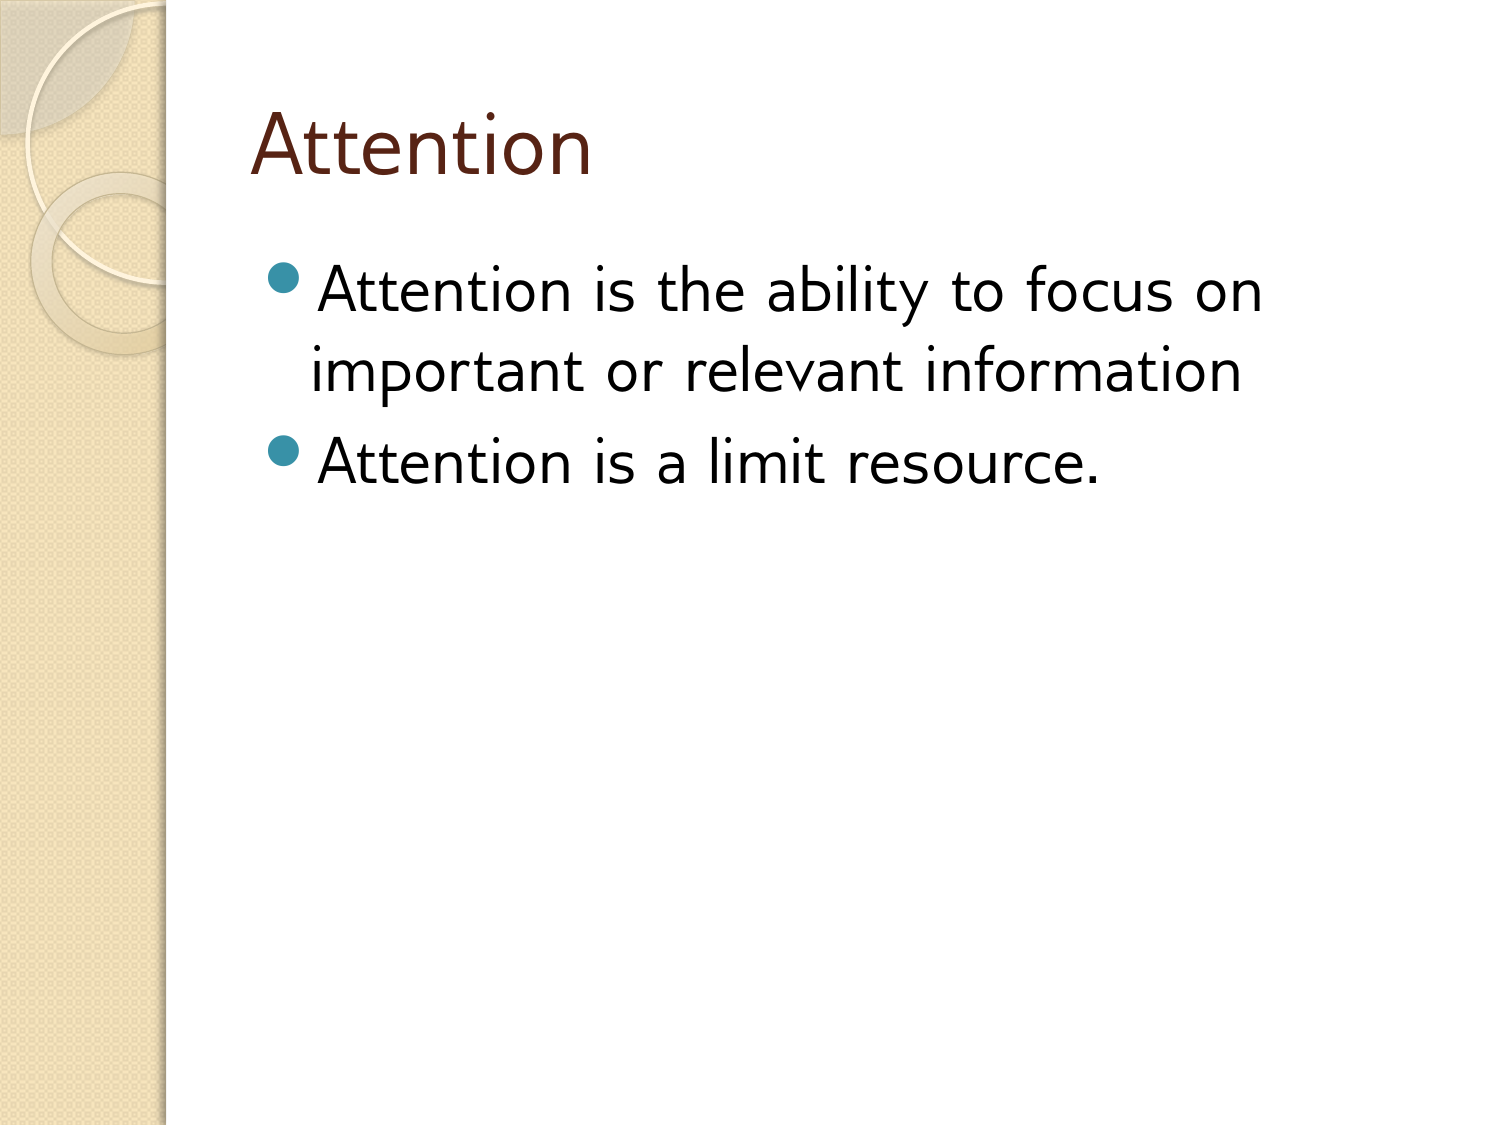

# Attention
Attention is the ability to focus on important or relevant information
Attention is a limit resource.